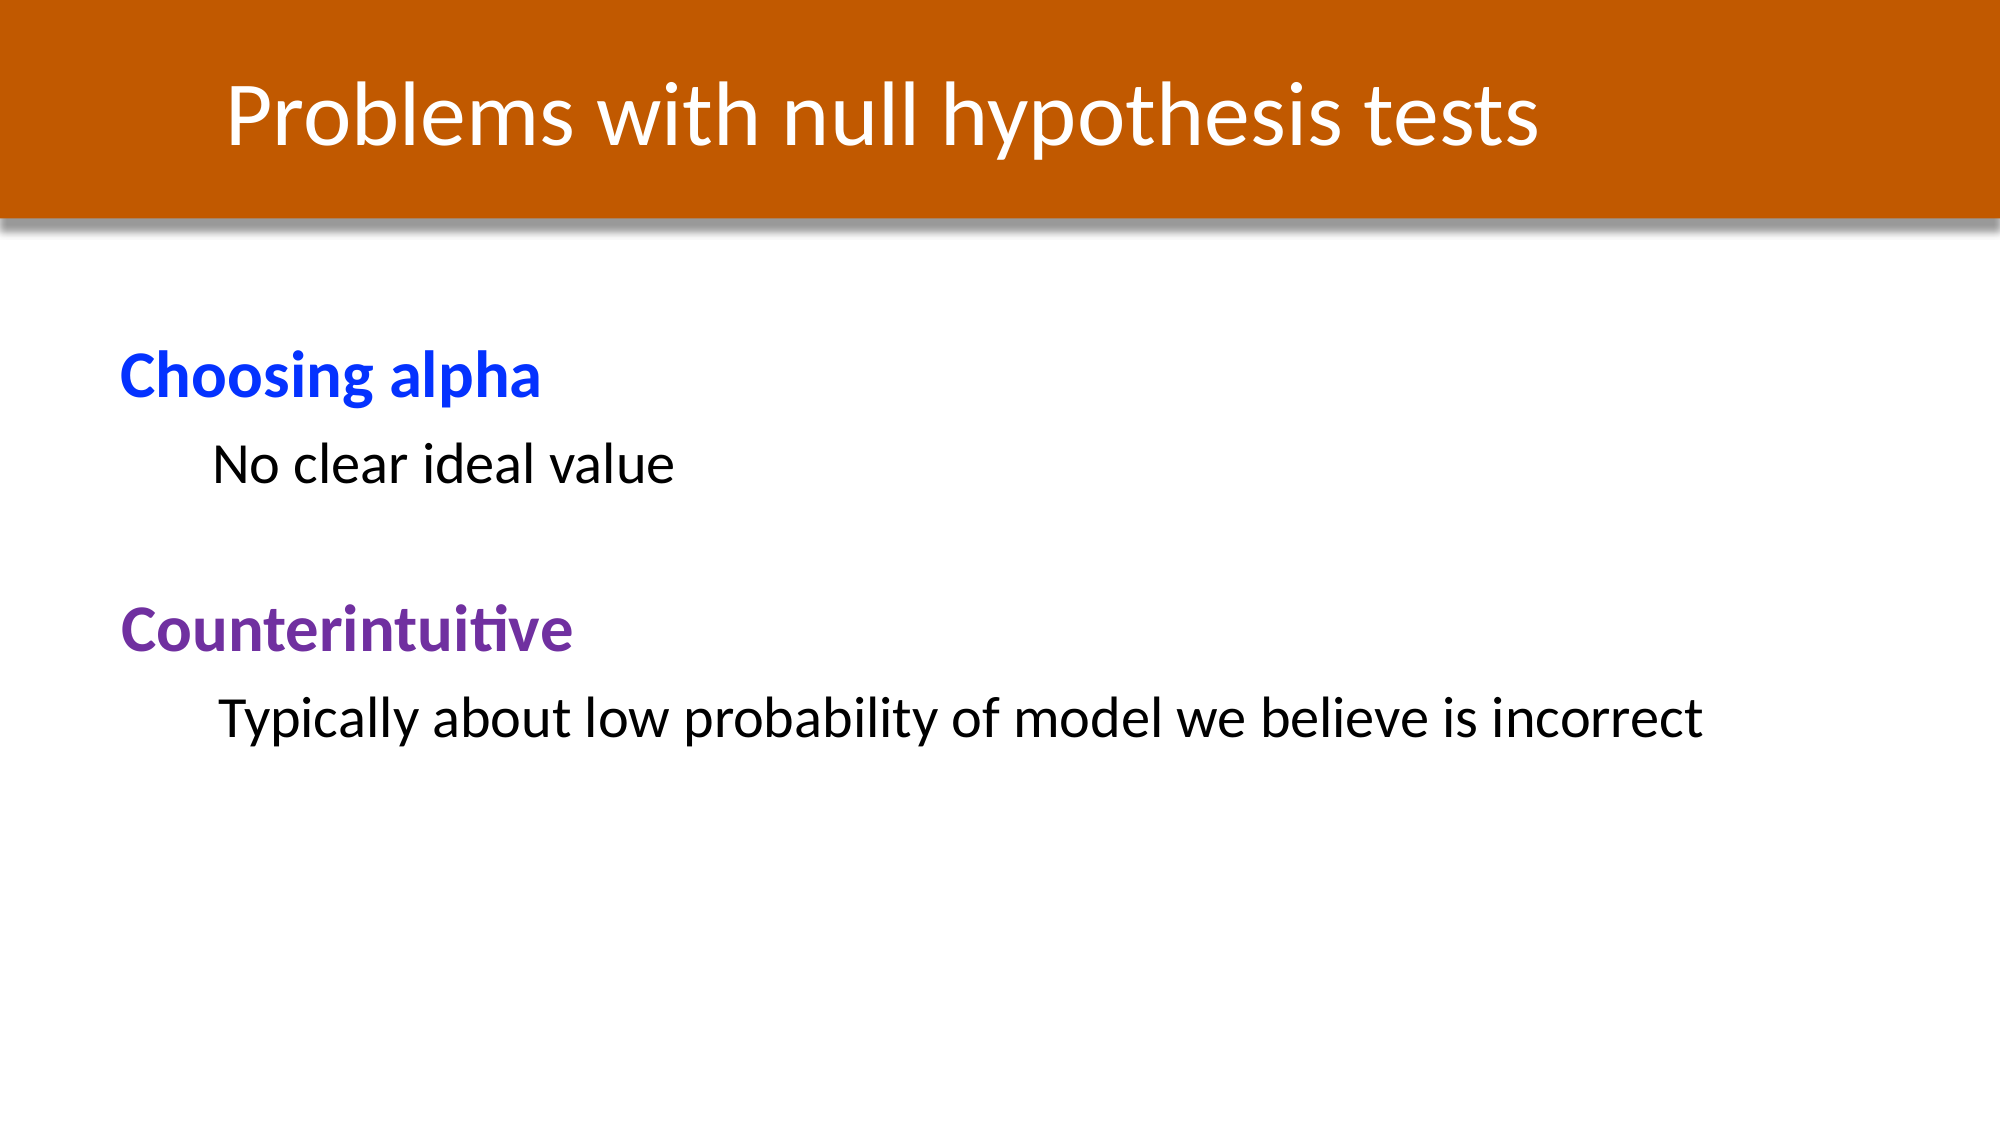

Problems with null hypothesis tests
Choosing alpha
No clear ideal value
Counterintuitive
Typically about low probability of model we believe is incorrect